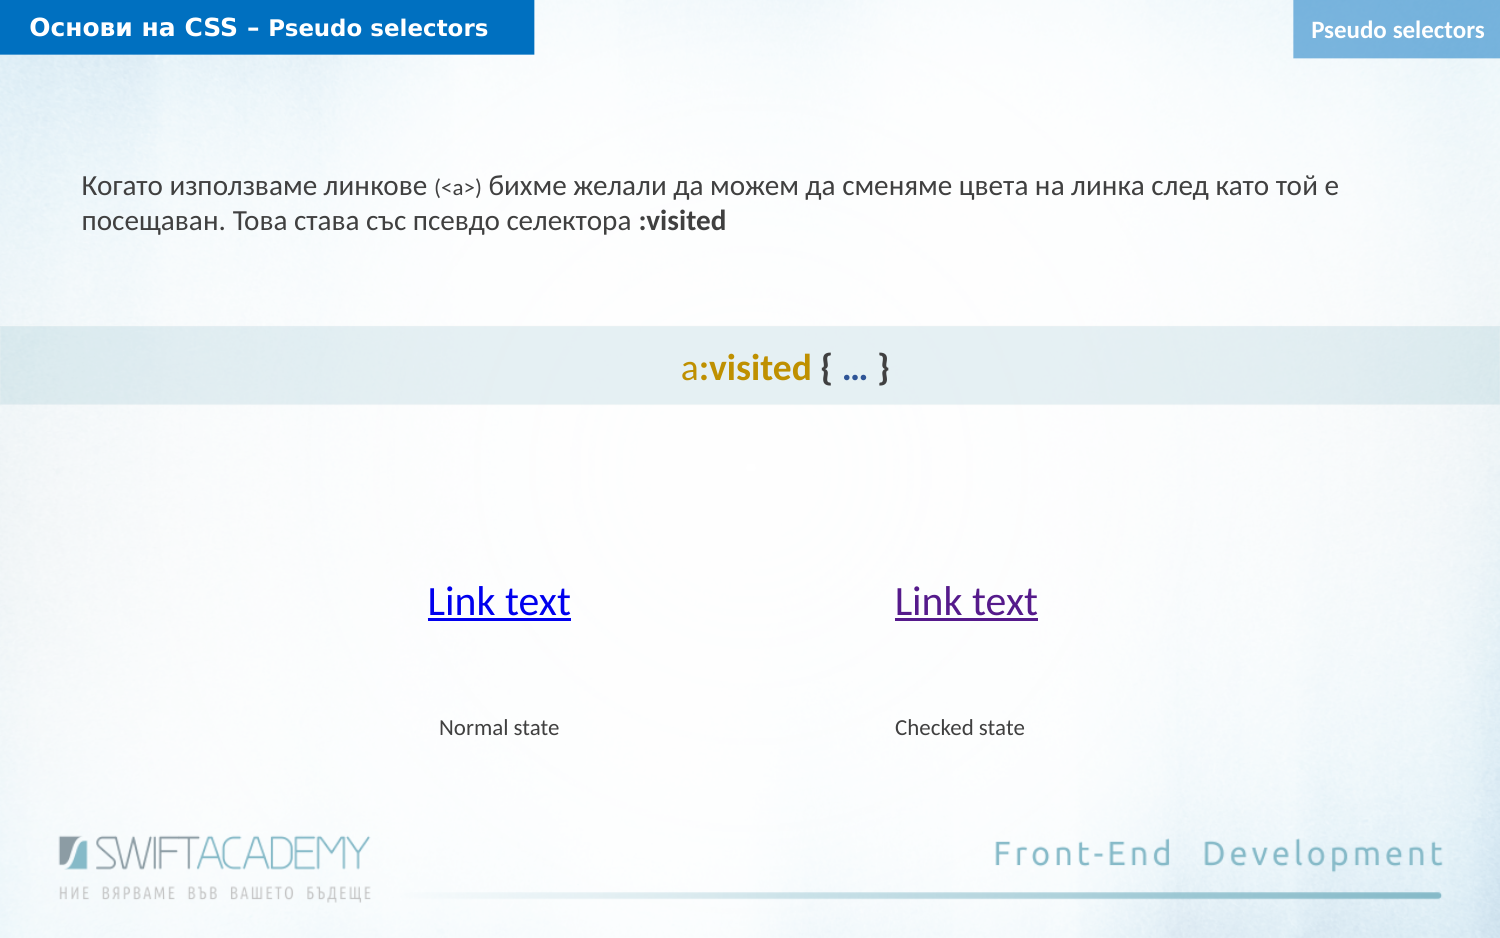

Основи на CSS – Pseudo selectors
Pseudo selectors
Когато използваме линкове (<a>) бихме желали да можем да сменяме цвета на линка след като той е посещаван. Това става със псевдо селектора :visited

a:visited { … }
Link text
Link text
Normal state
Checked state